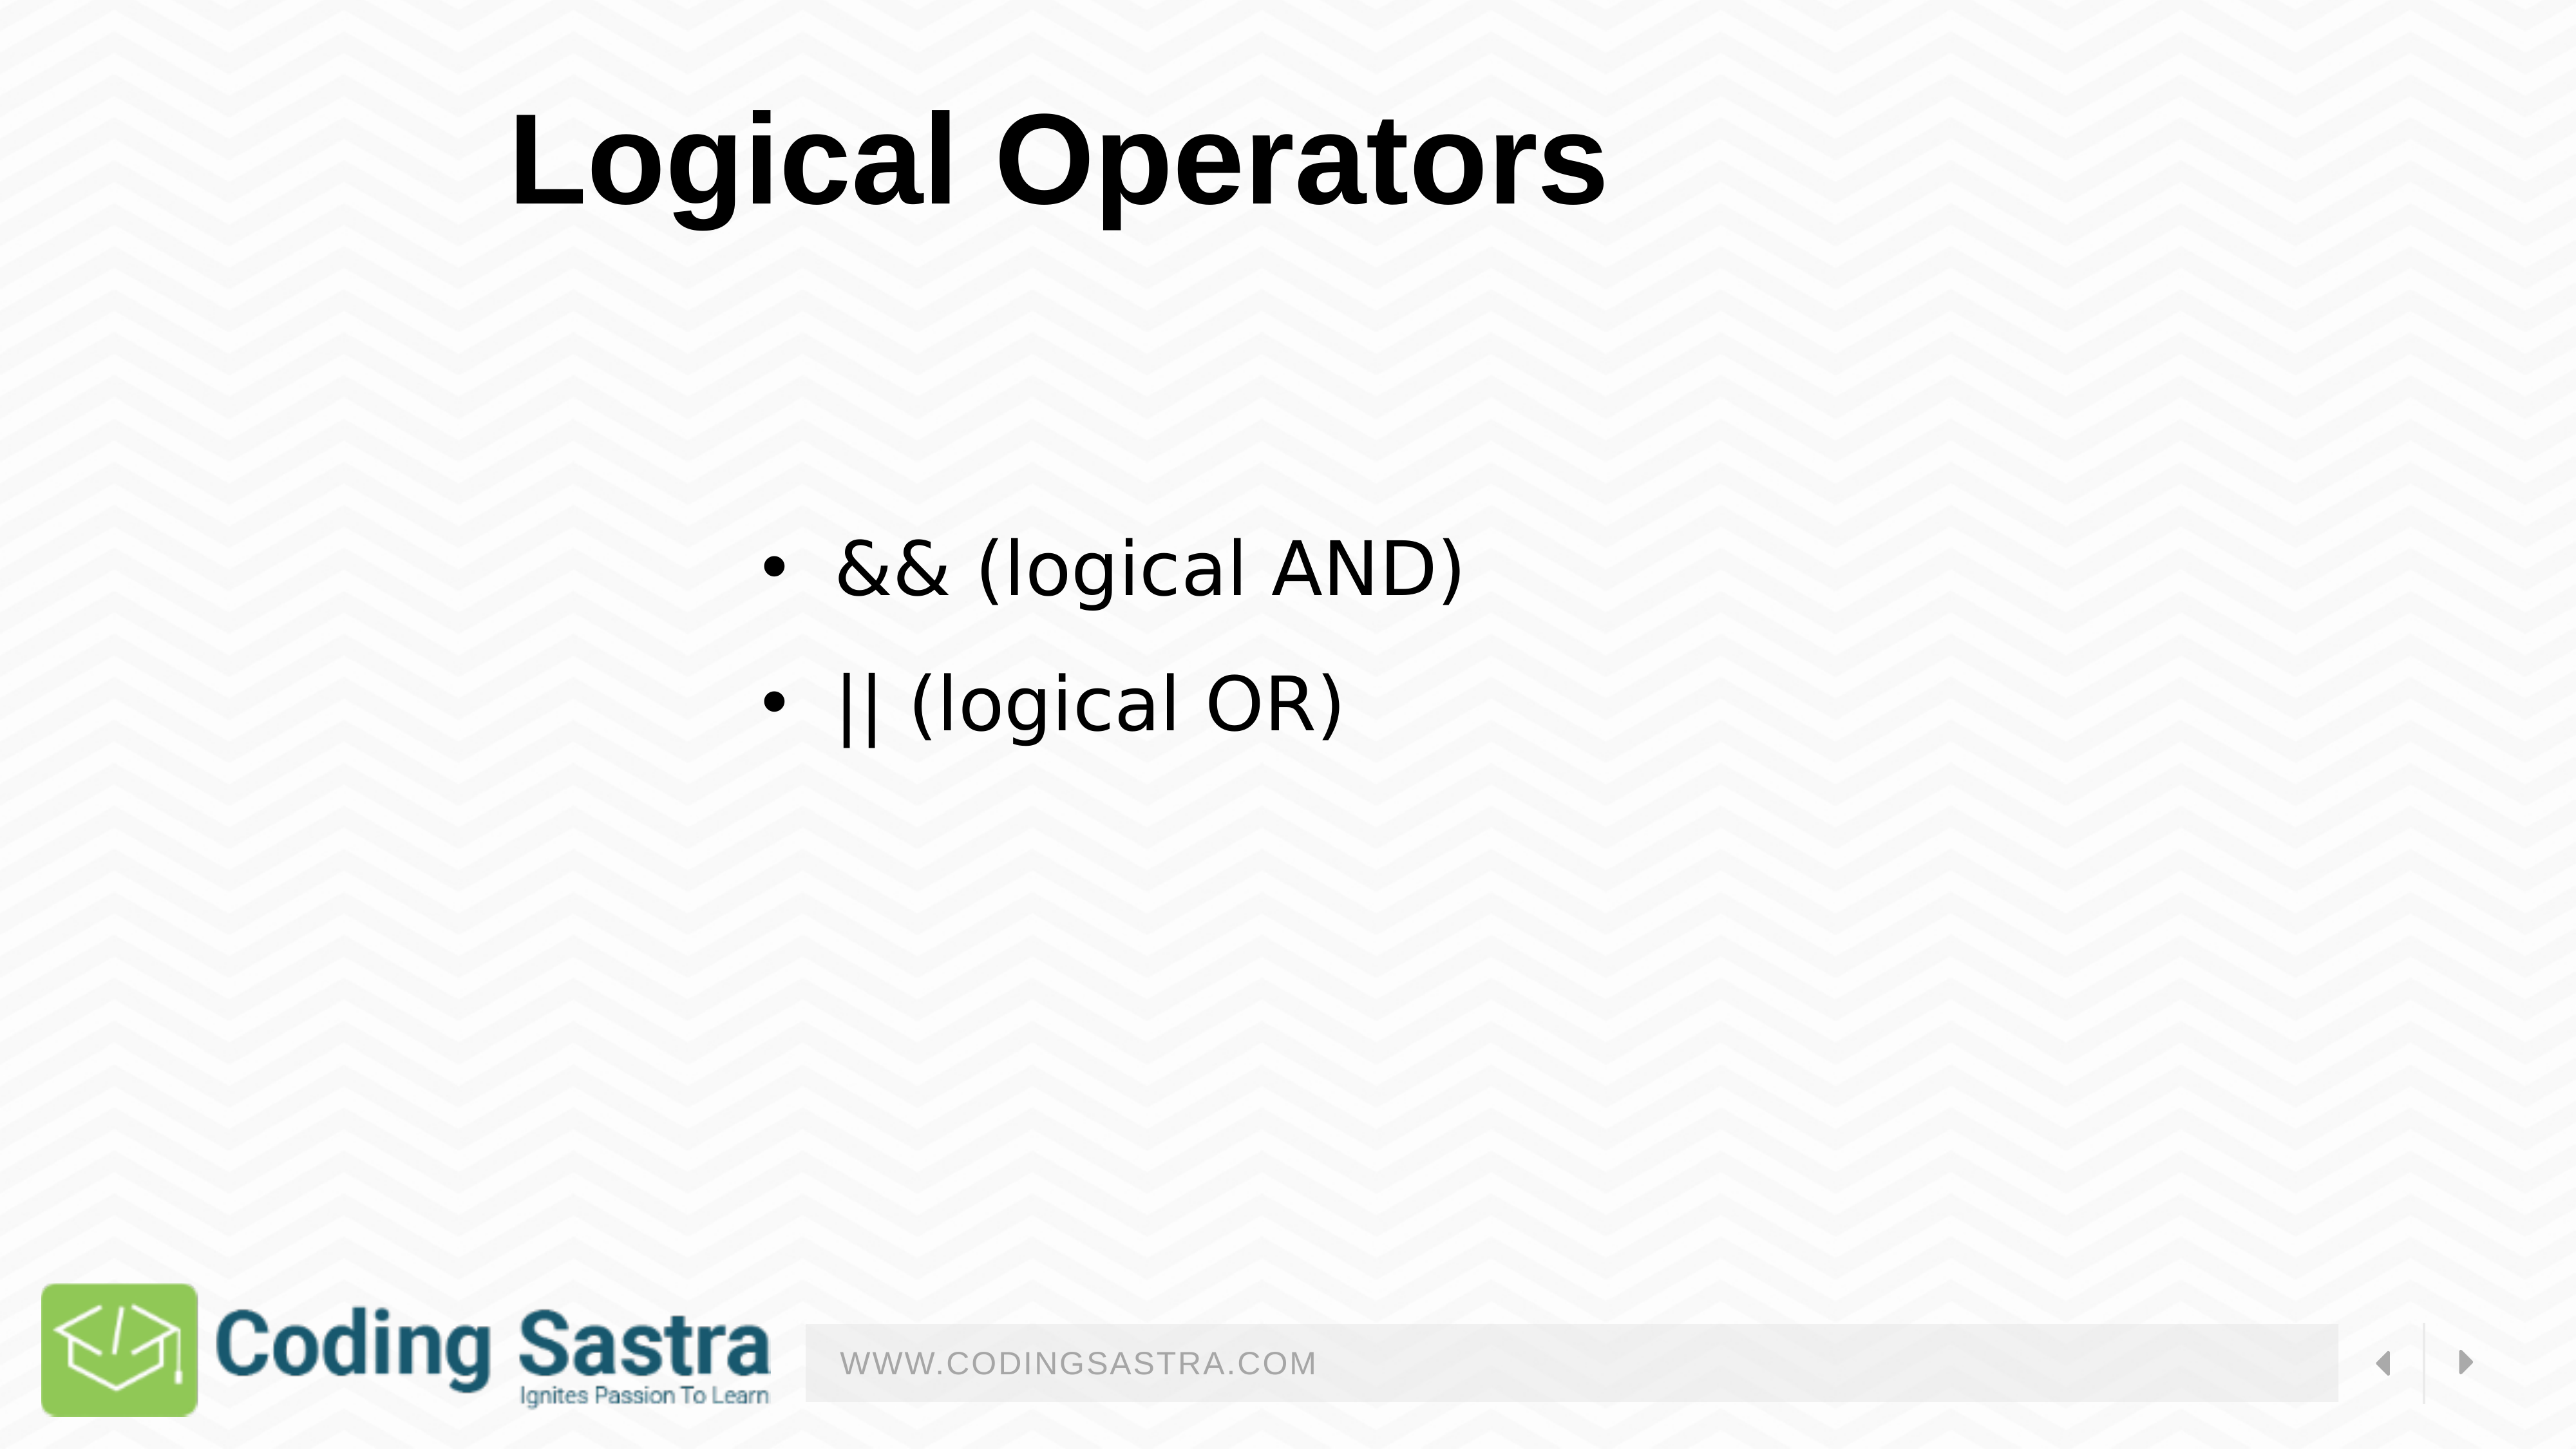

Logical Operators
&& (logical AND)
|| (logical OR)